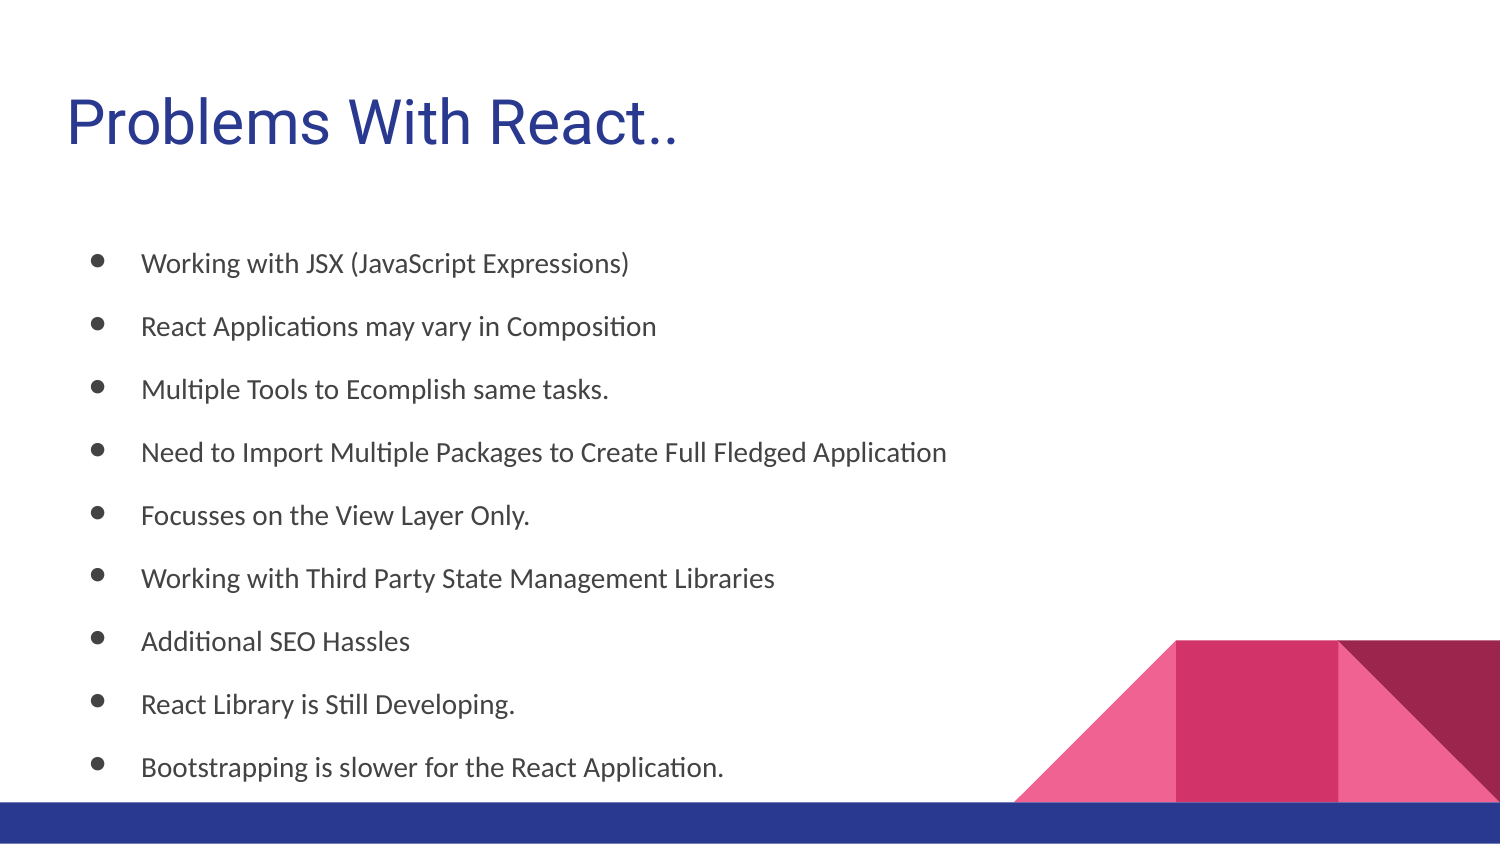

# Problems With React..
Working with JSX (JavaScript Expressions)
React Applications may vary in Composition
Multiple Tools to Ecomplish same tasks.
Need to Import Multiple Packages to Create Full Fledged Application
Focusses on the View Layer Only.
Working with Third Party State Management Libraries
Additional SEO Hassles
React Library is Still Developing.
Bootstrapping is slower for the React Application.